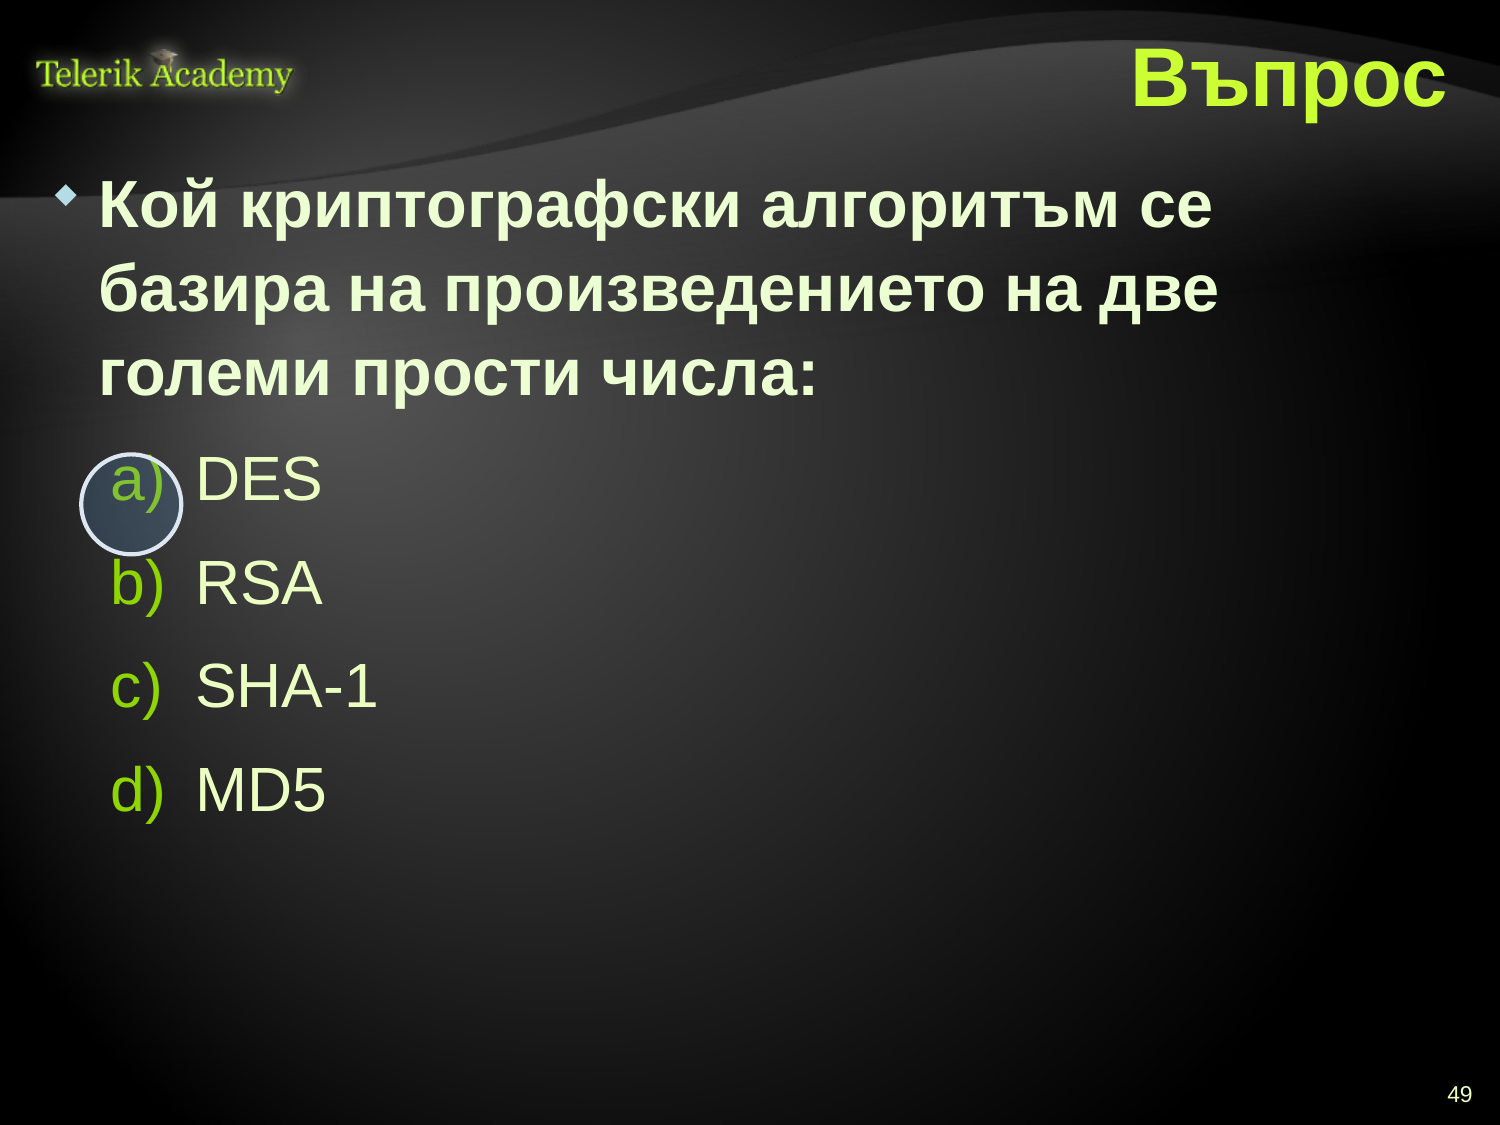

# Въпрос
Кой криптографски алгоритъм се базира на произведението на две големи прости числа:
DES
RSA
SHA-1
MD5

49